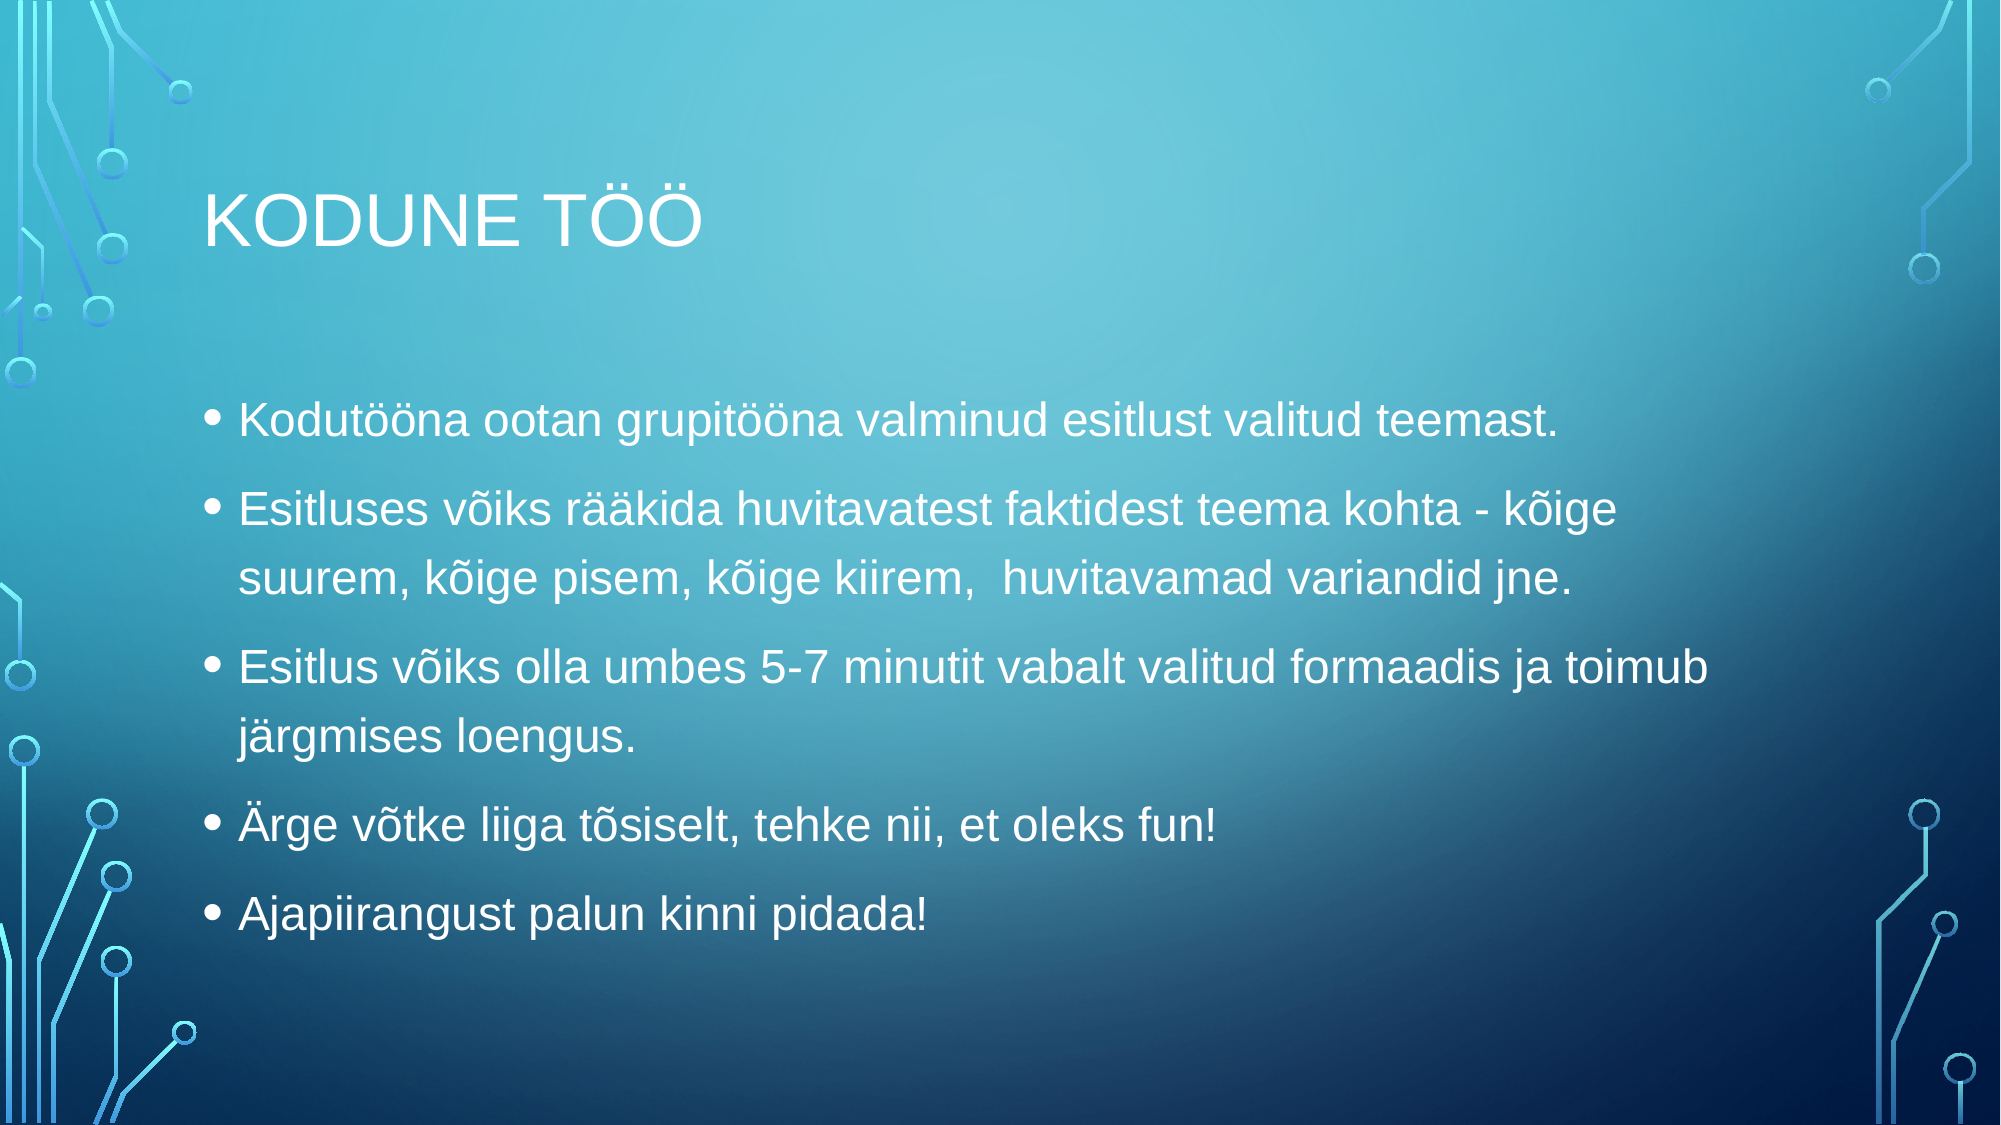

# Kodune töö
Kodutööna ootan grupitööna valminud esitlust valitud teemast.
Esitluses võiks rääkida huvitavatest faktidest teema kohta - kõige suurem, kõige pisem, kõige kiirem,  huvitavamad variandid jne.
Esitlus võiks olla umbes 5-7 minutit vabalt valitud formaadis ja toimub järgmises loengus.
Ärge võtke liiga tõsiselt, tehke nii, et oleks fun!
Ajapiirangust palun kinni pidada!